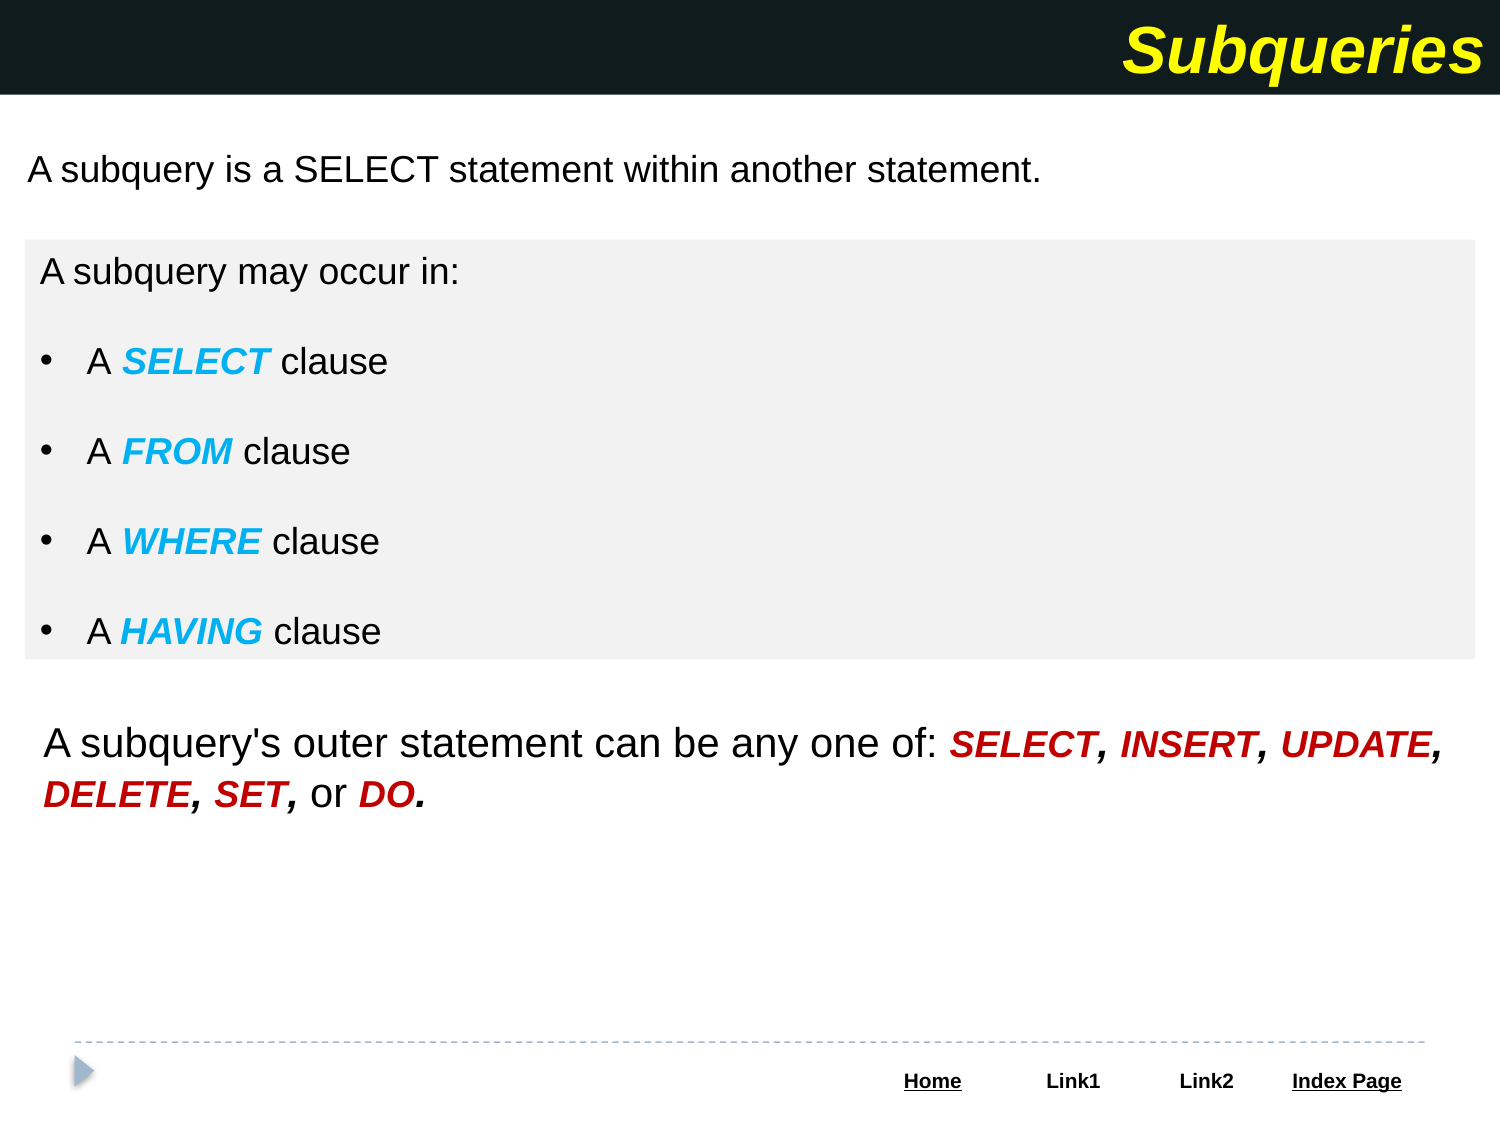

Subqueries
A subquery is a SELECT statement within another statement.
A subquery may occur in:
A SELECT clause
A FROM clause
A WHERE clause
A HAVING clause
A subquery's outer statement can be any one of: SELECT, INSERT, UPDATE, DELETE, SET, or DO.